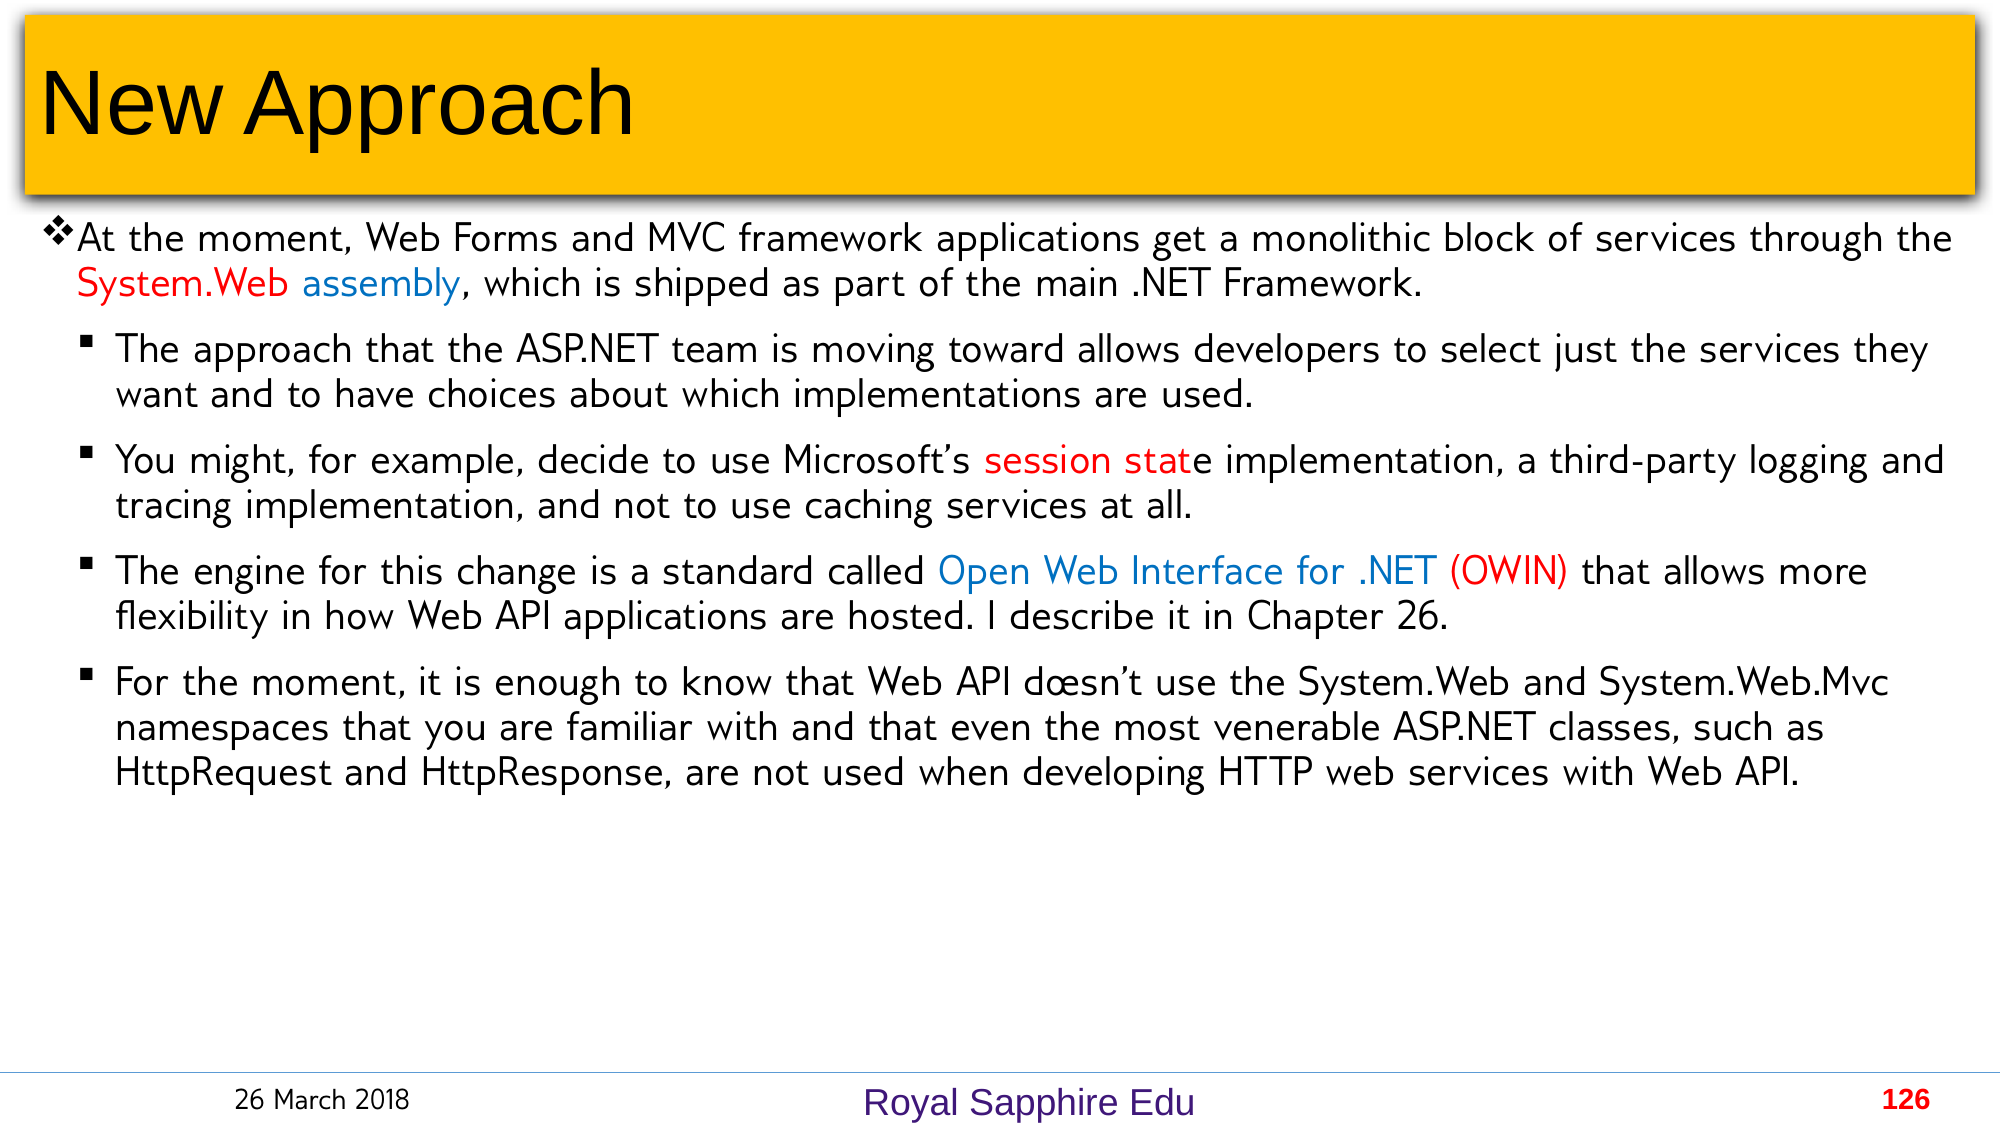

# New Approach
At the moment, Web Forms and MVC framework applications get a monolithic block of services through the System.Web assembly, which is shipped as part of the main .NET Framework.
The approach that the ASP.NET team is moving toward allows developers to select just the services they want and to have choices about which implementations are used.
You might, for example, decide to use Microsoft’s session state implementation, a third-party logging and tracing implementation, and not to use caching services at all.
The engine for this change is a standard called Open Web Interface for .NET (OWIN) that allows more flexibility in how Web API applications are hosted. I describe it in Chapter 26.
For the moment, it is enough to know that Web API doesn’t use the System.Web and System.Web.Mvc namespaces that you are familiar with and that even the most venerable ASP.NET classes, such as HttpRequest and HttpResponse, are not used when developing HTTP web services with Web API.
26 March 2018
126